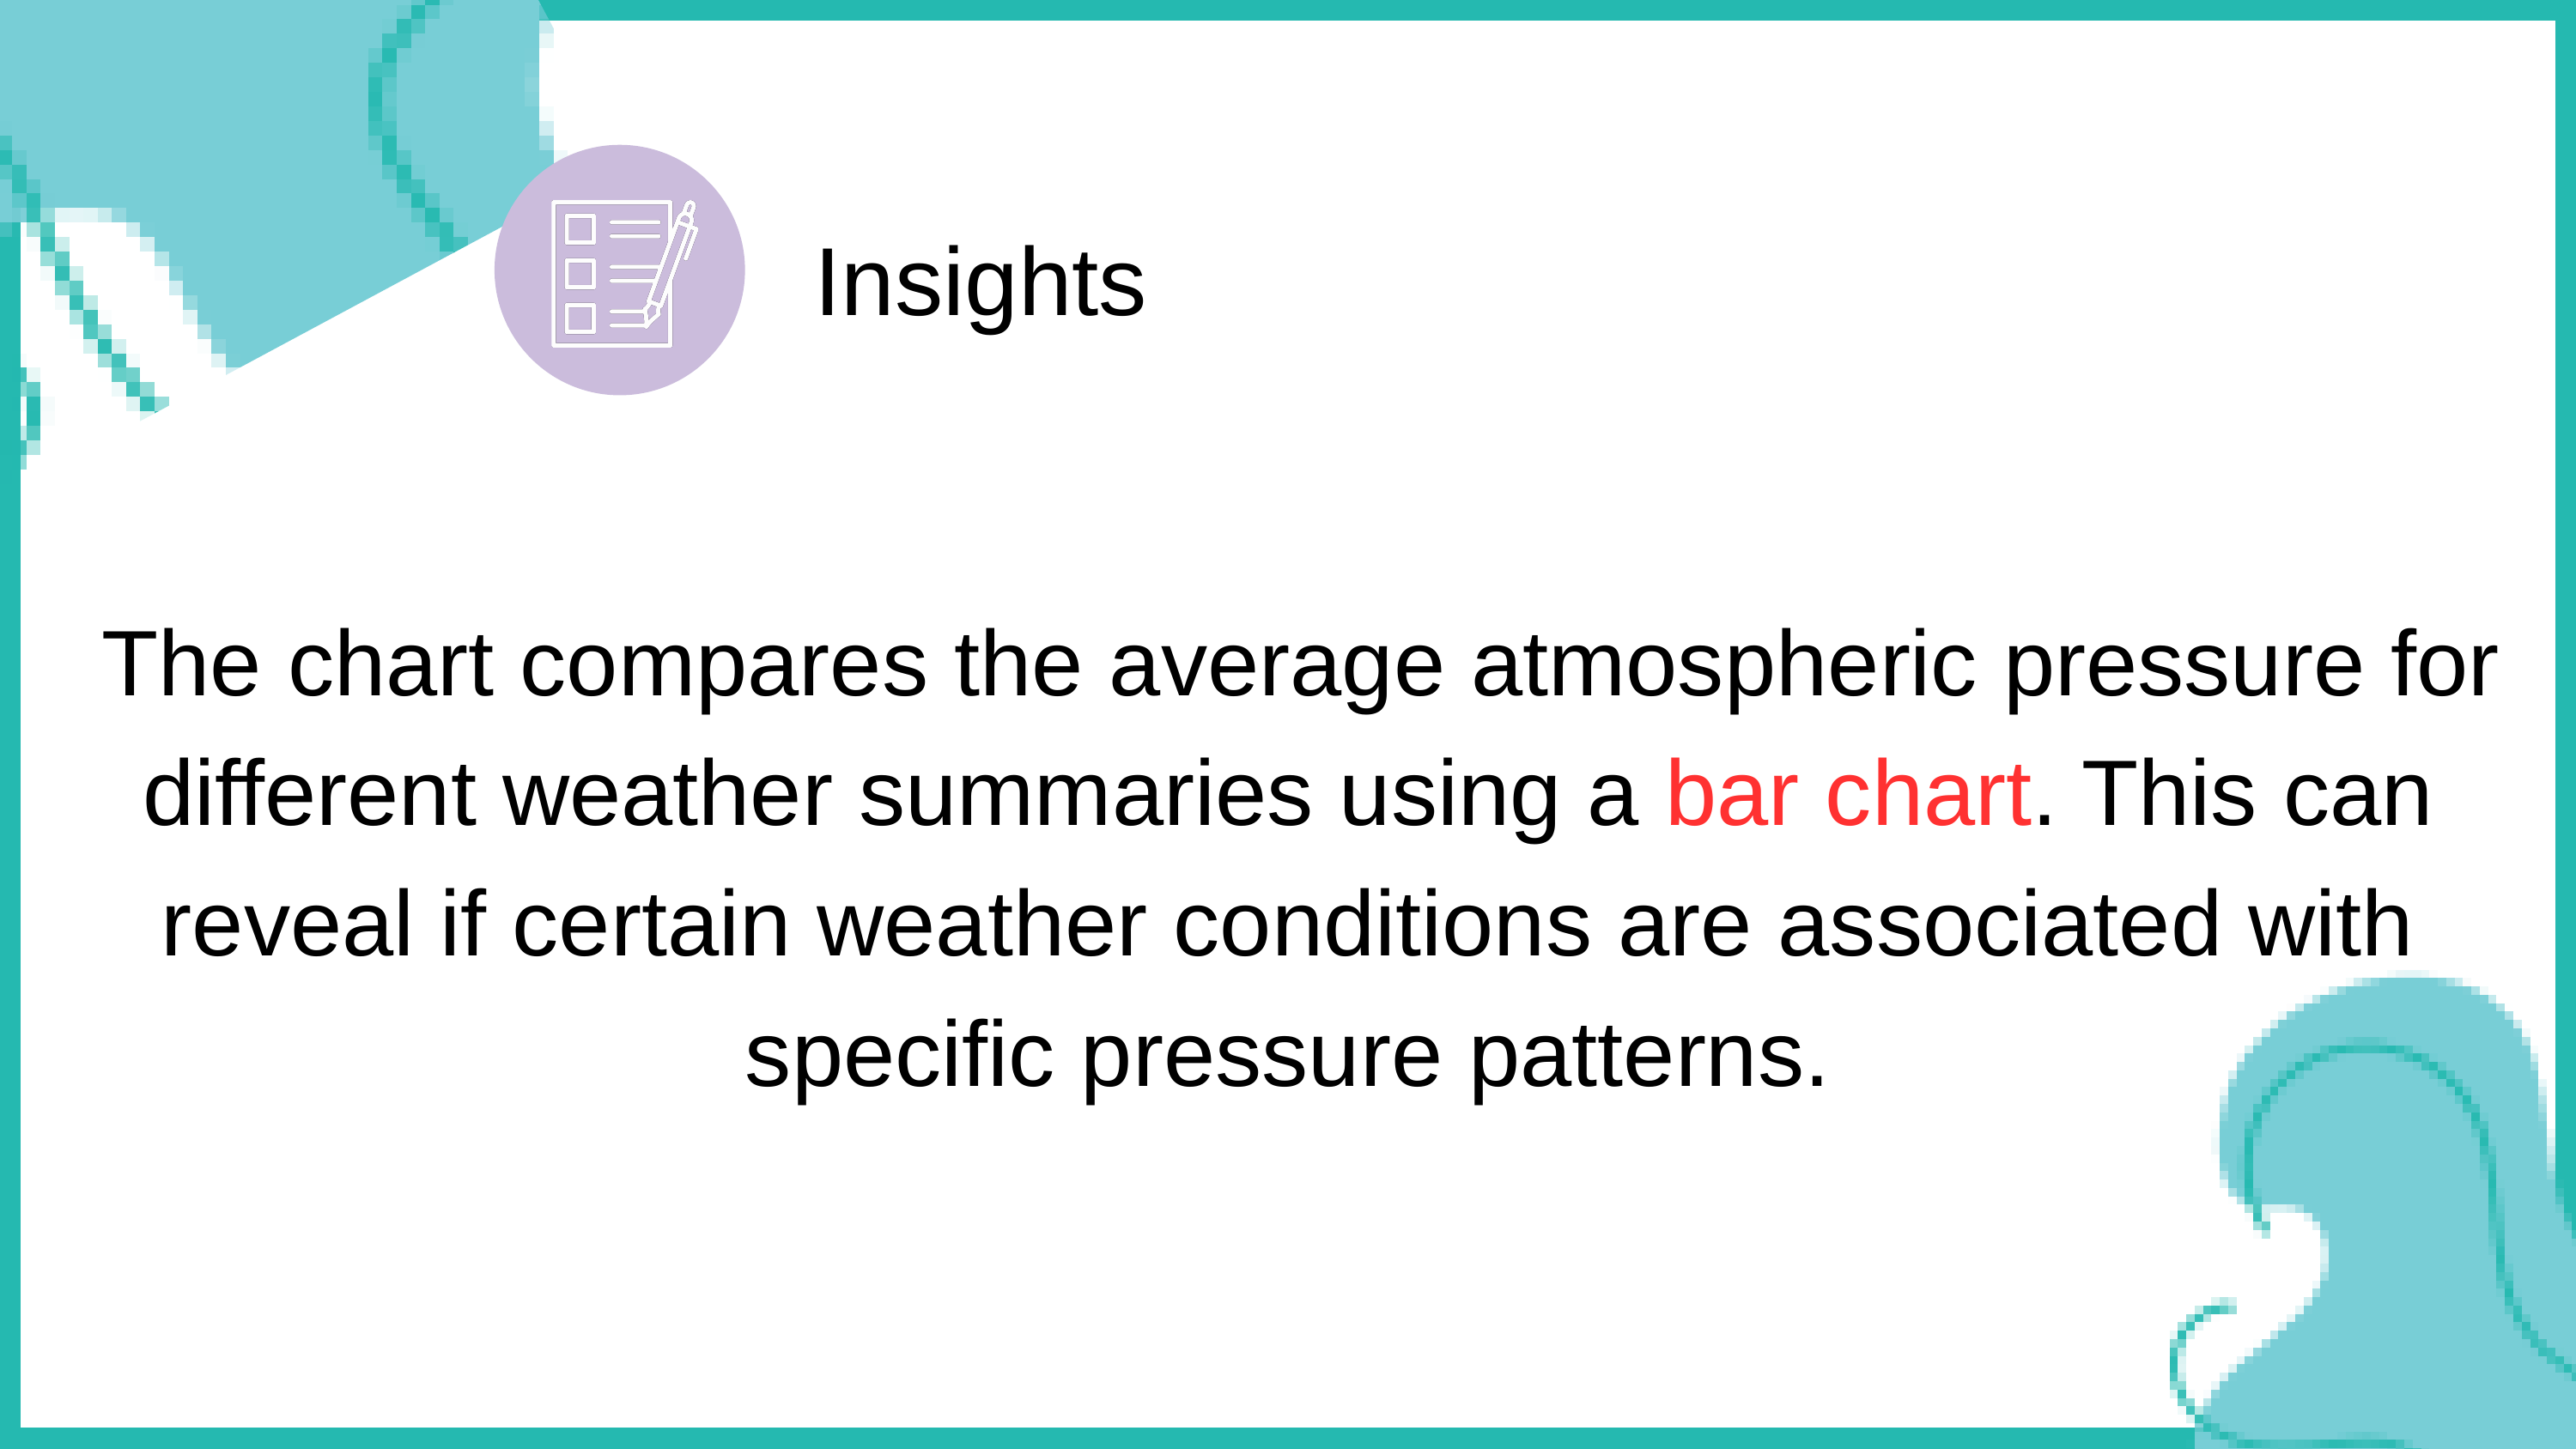

Insights
 The chart compares the average atmospheric pressure for different weather summaries using a bar chart. This can reveal if certain weather conditions are associated with specific pressure patterns.